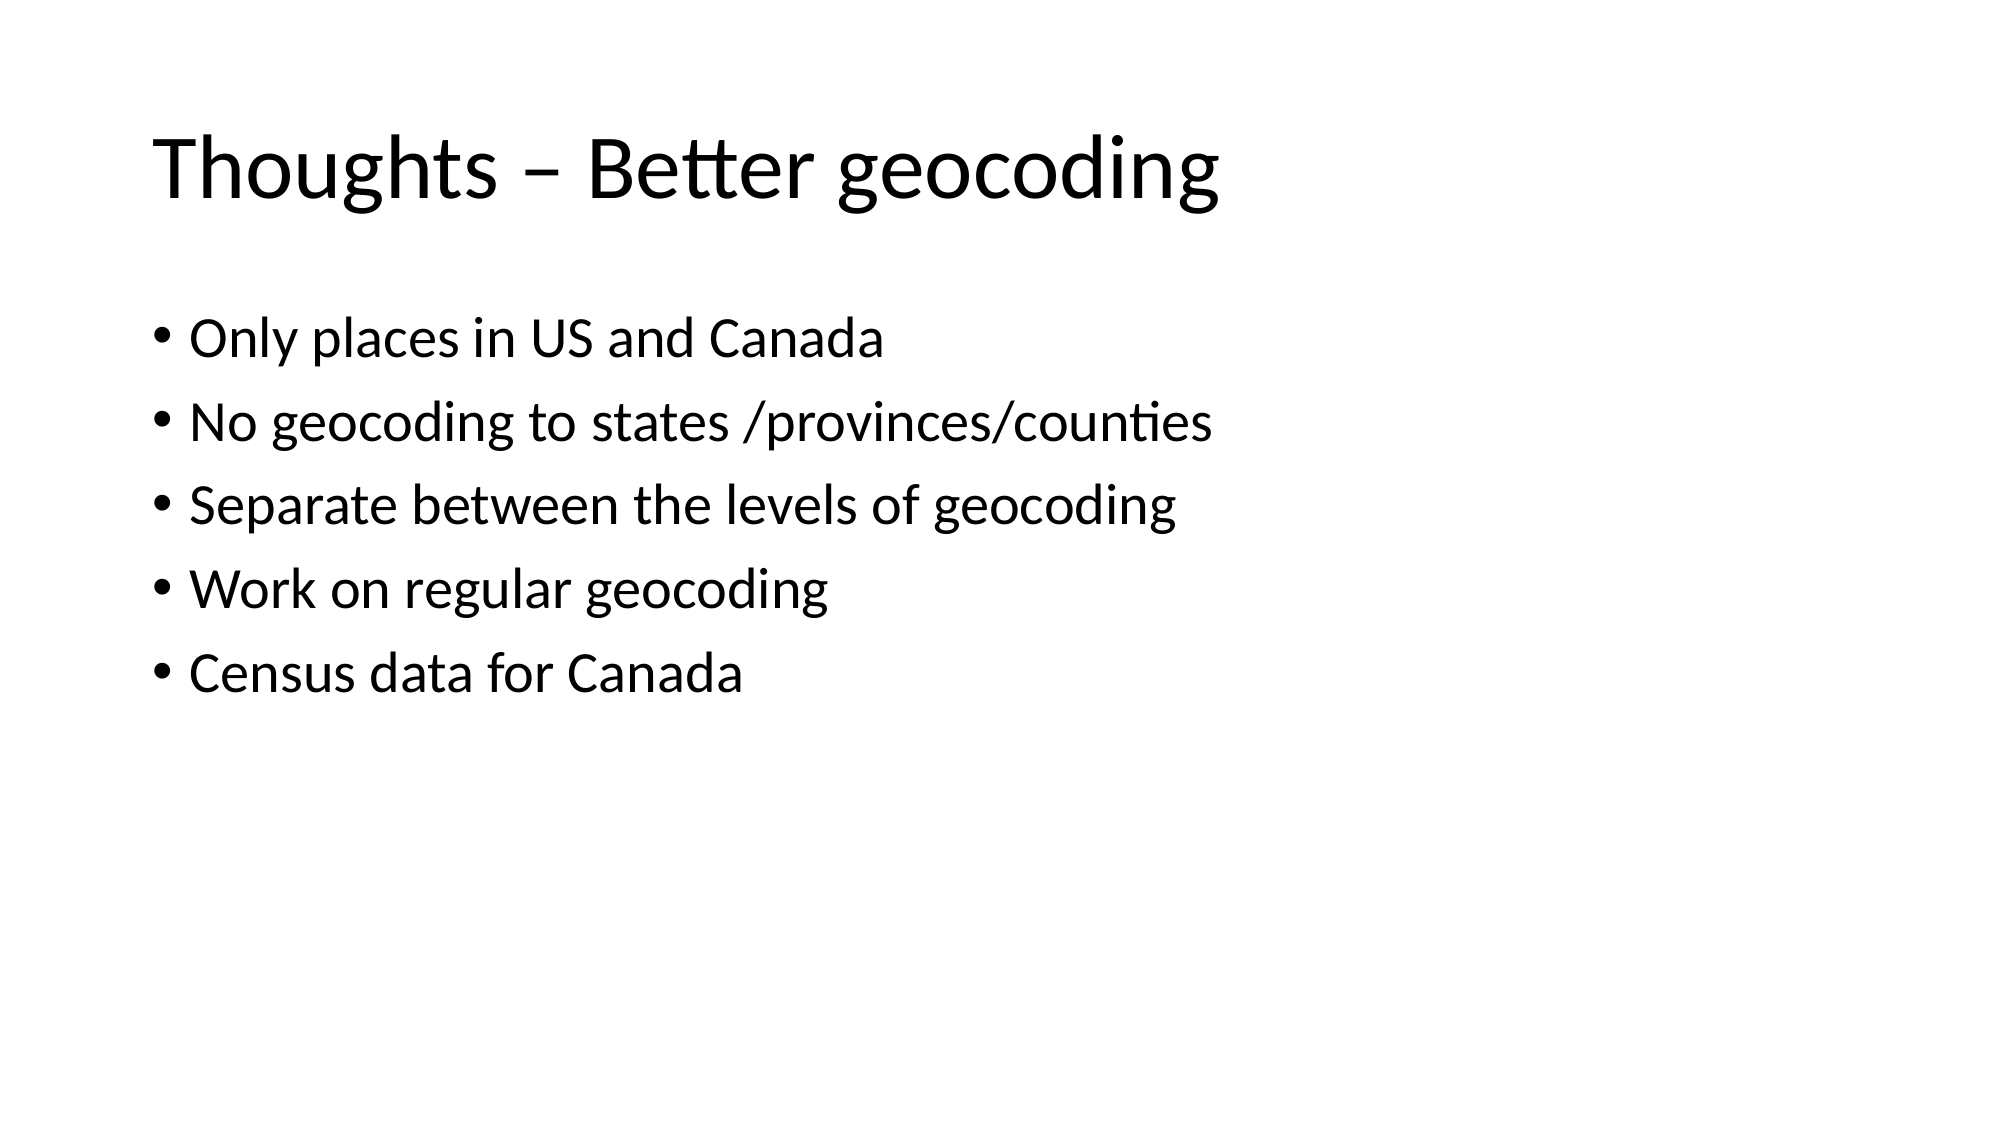

# Thoughts – Better geocoding
Only places in US and Canada
No geocoding to states /provinces/counties
Separate between the levels of geocoding
Work on regular geocoding
Census data for Canada